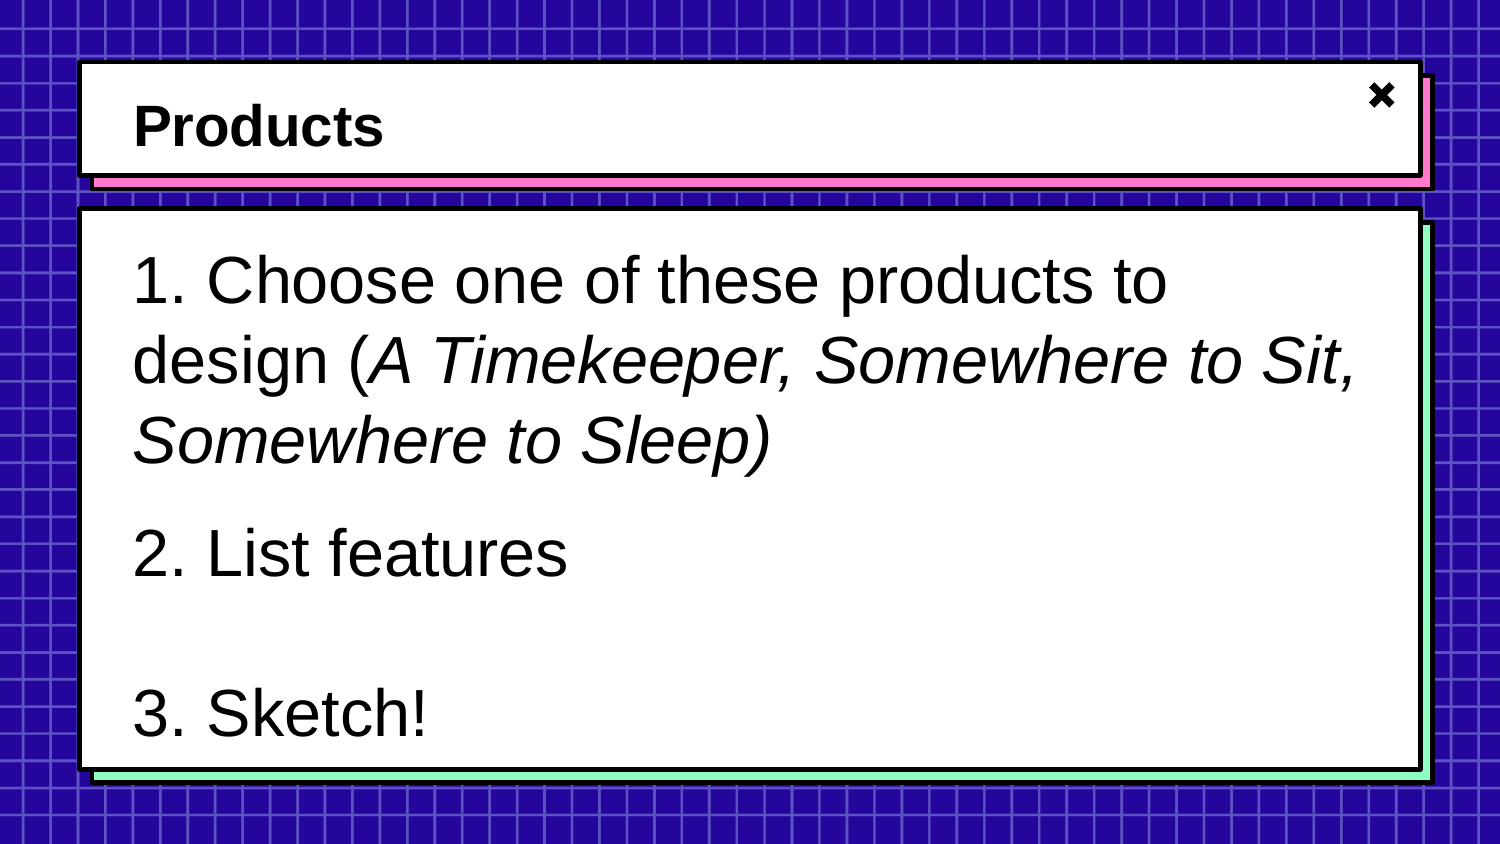

# Products
1. Choose one of these products to design (A Timekeeper, Somewhere to Sit, Somewhere to Sleep)

2. List features

3. Sketch!